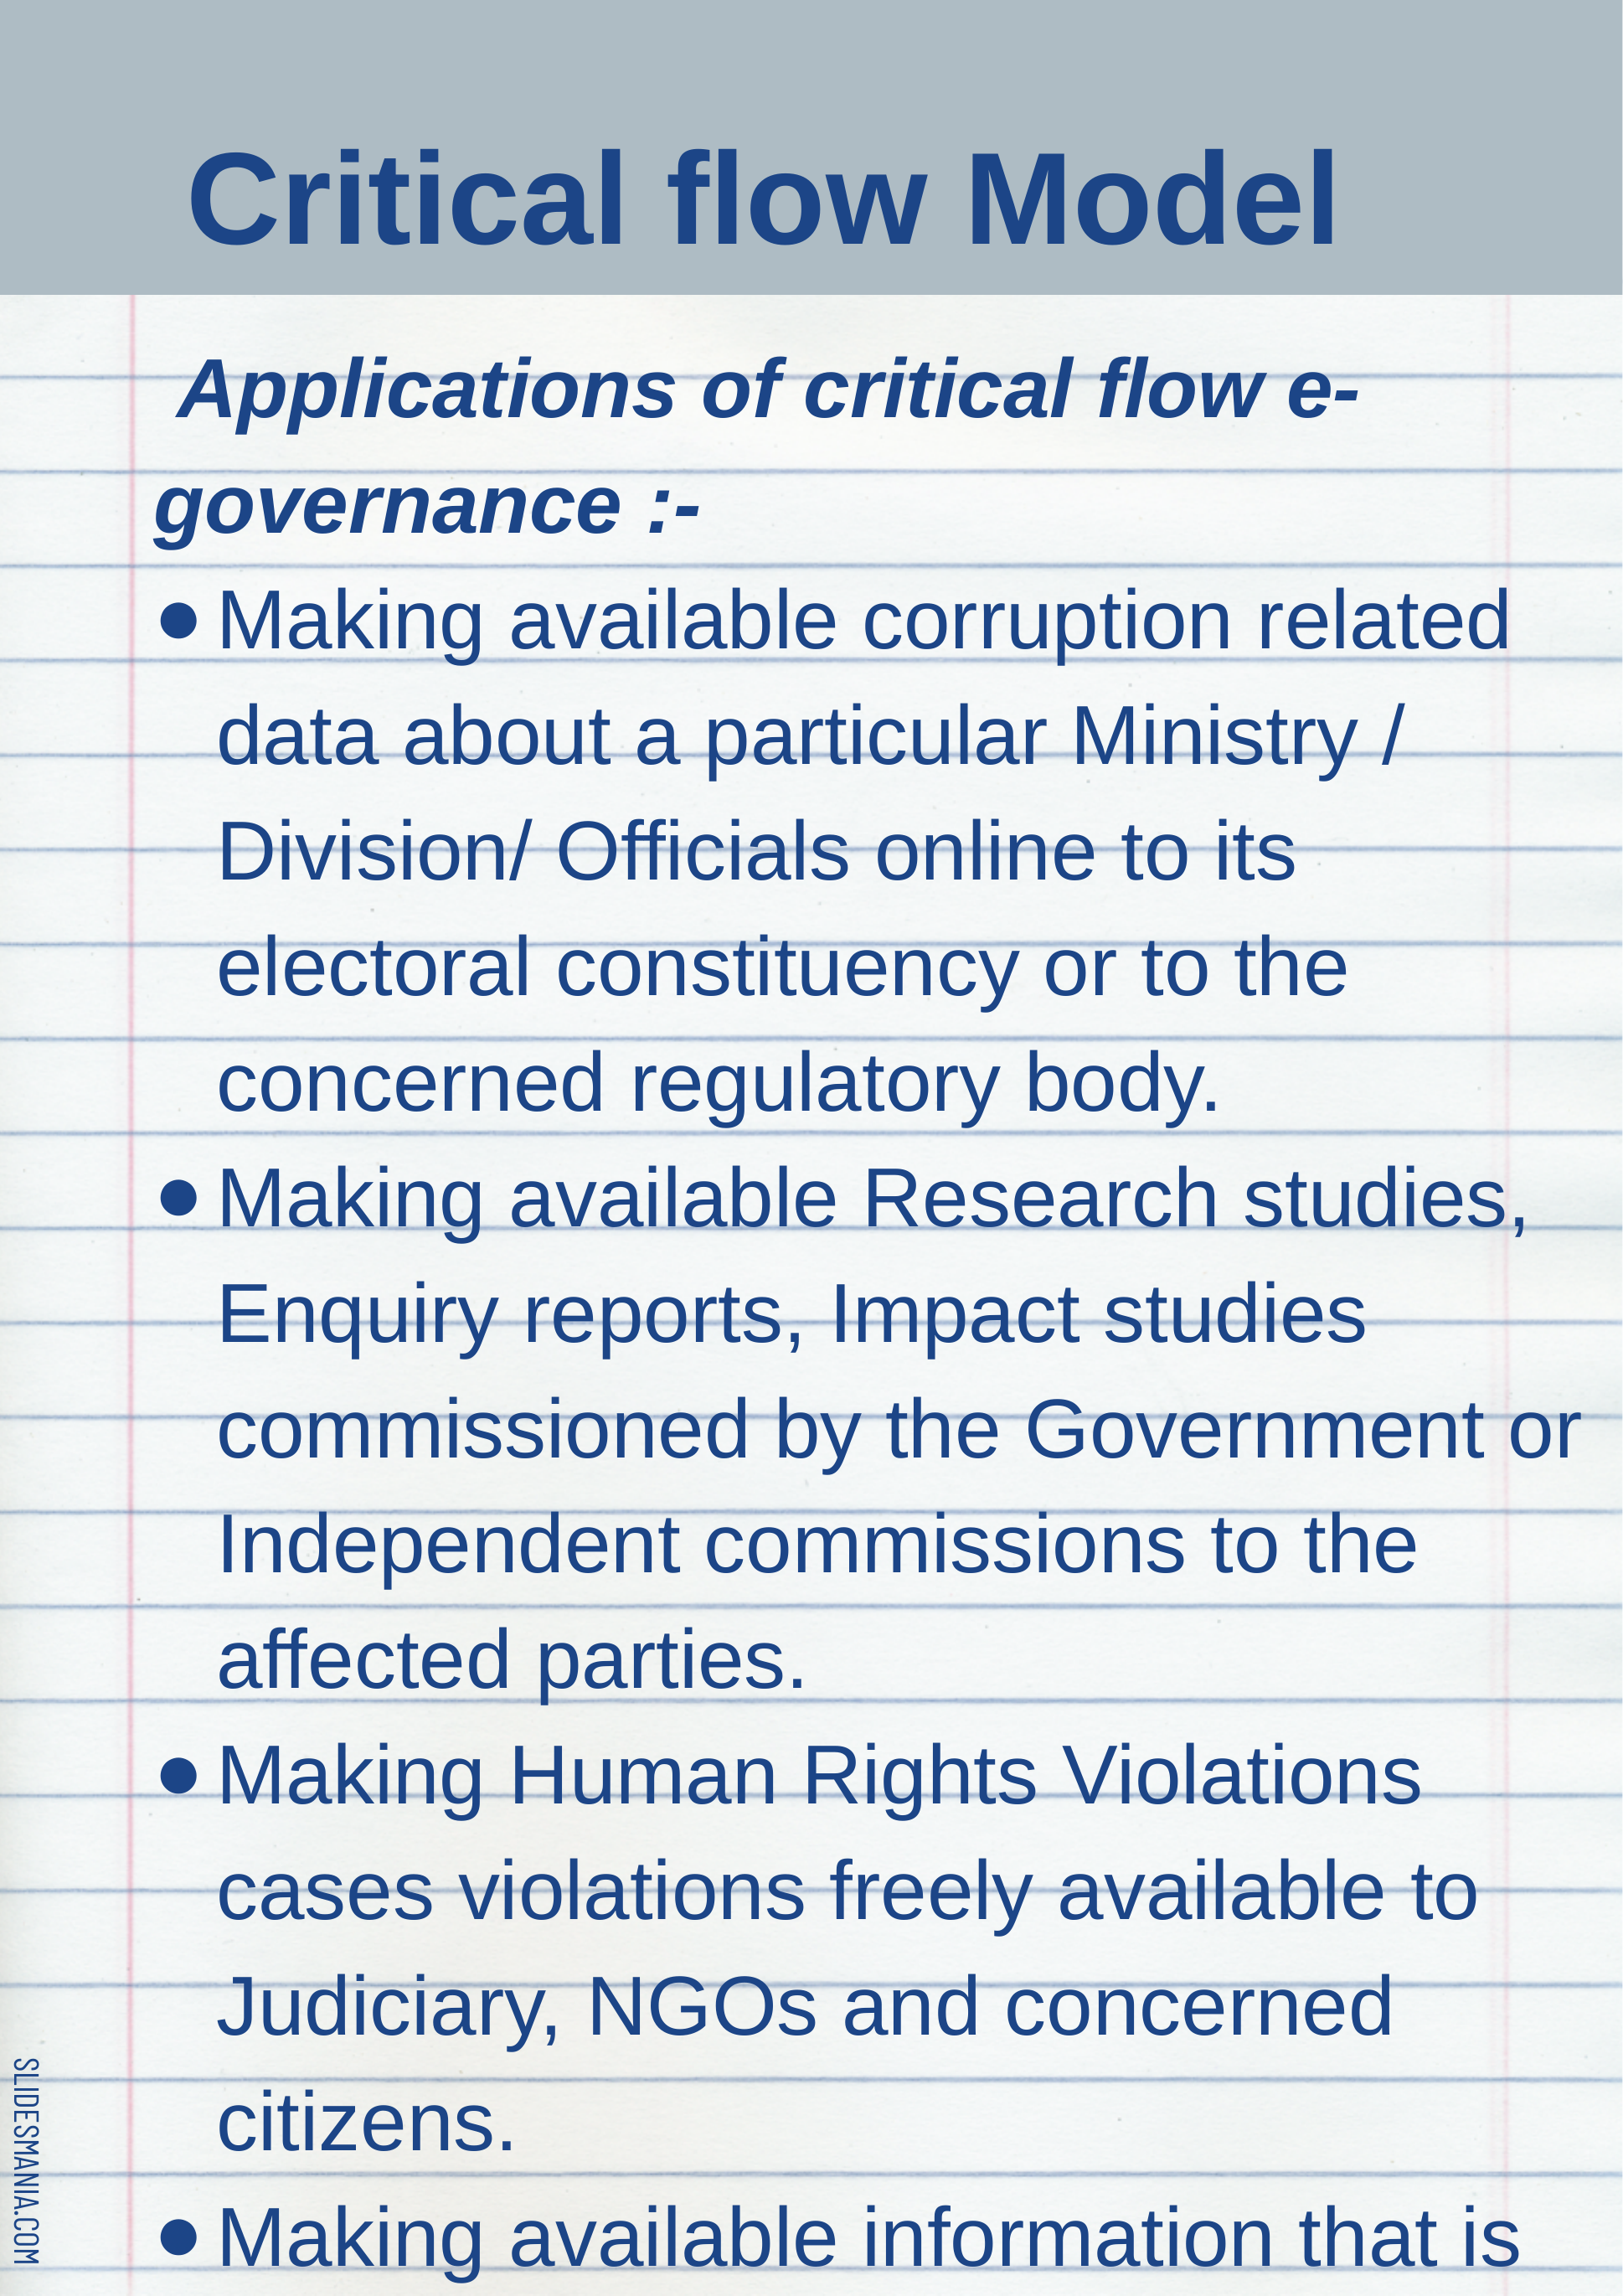

# Critical flow Model
 Applications of critical flow e-governance :-
Making available corruption related data about a particular Ministry / Division/ Officials online to its electoral constituency or to the concerned regulatory body.
Making available Research studies, Enquiry reports, Impact studies commissioned by the Government or Independent commissions to the affected parties.
Making Human Rights Violations cases violations freely available to Judiciary, NGOs and concerned citizens.
Making available information that is usually suppressed, for instance, Environmental Information on radioactivity spills, effluents discharge, information on green ratings of the company to concerned community.